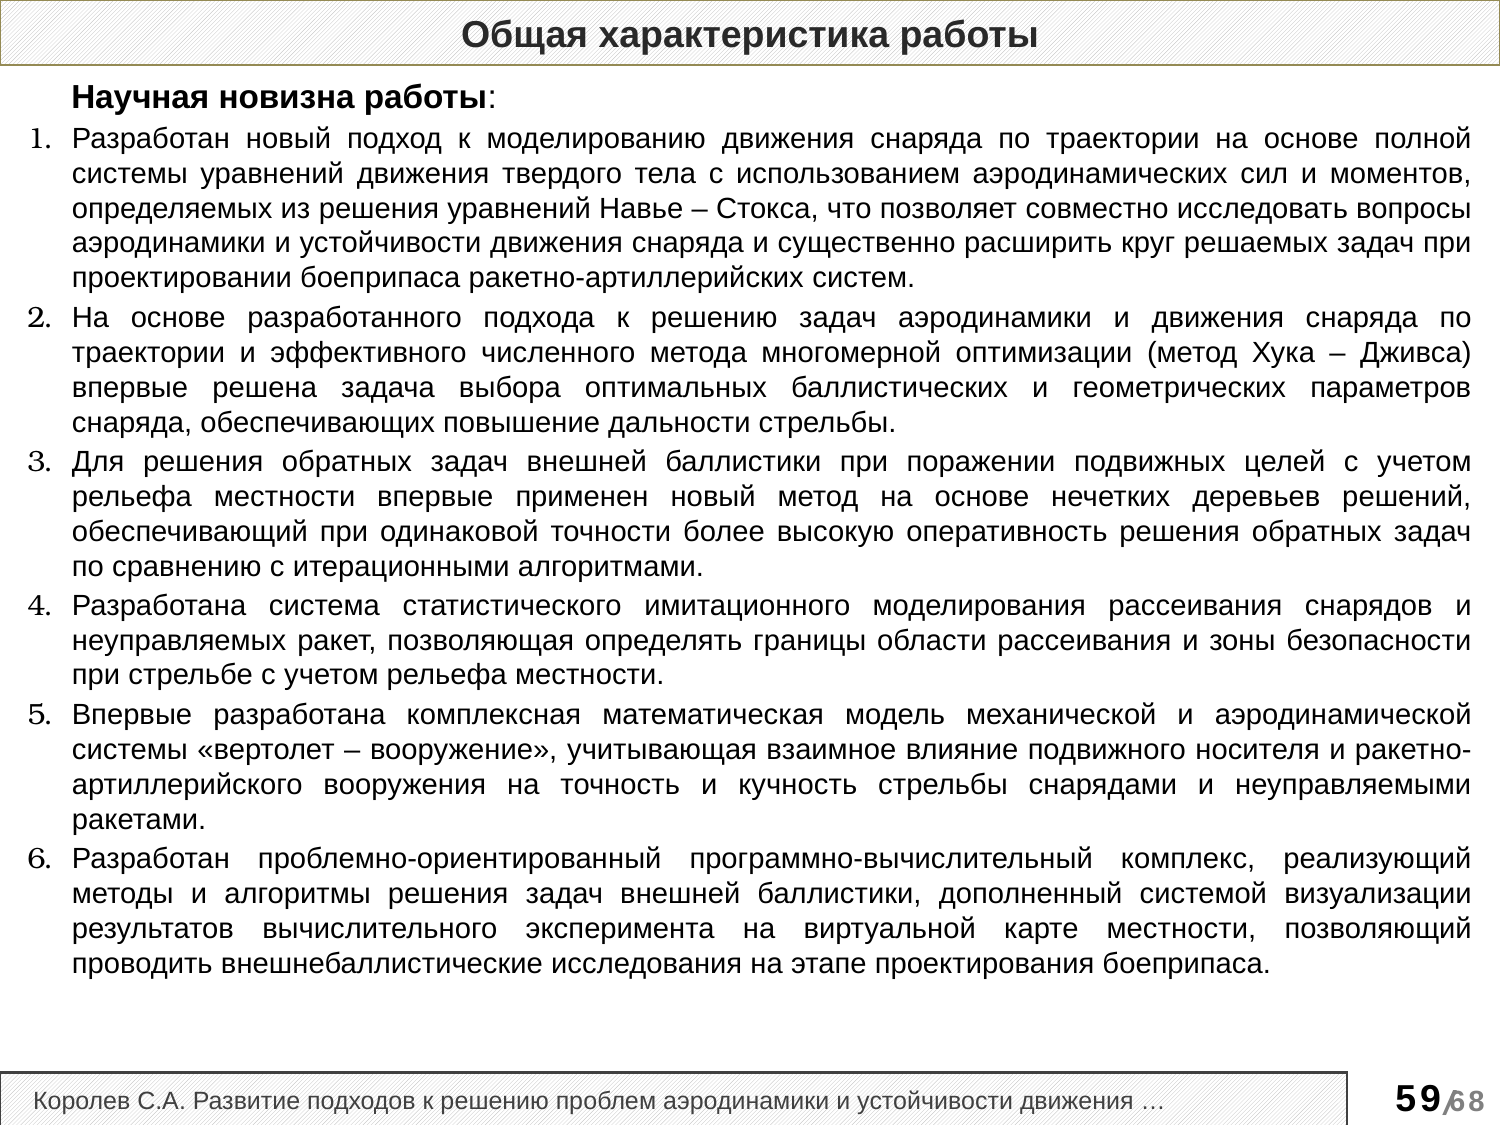

Общая характеристика работы
Научная новизна работы:
Разработан новый подход к моделированию движения снаряда по траектории на основе полной системы уравнений движения твердого тела с использованием аэродинамических сил и моментов, определяемых из решения уравнений Навье – Стокса, что позволяет совместно исследовать вопросы аэродинамики и устойчивости движения снаряда и существенно расширить круг решаемых задач при проектировании боеприпаса ракетно-артиллерийских систем.
На основе разработанного подхода к решению задач аэродинамики и движения снаряда по траектории и эффективного численного метода многомерной оптимизации (метод Хука – Дживса) впервые решена задача выбора оптимальных баллистических и геометрических параметров снаряда, обеспечивающих повышение дальности стрельбы.
Для решения обратных задач внешней баллистики при поражении подвижных целей с учетом рельефа местности впервые применен новый метод на основе нечетких деревьев решений, обеспечивающий при одинаковой точности более высокую оперативность решения обратных задач по сравнению с итерационными алгоритмами.
Разработана система статистического имитационного моделирования рассеивания снарядов и неуправляемых ракет, позволяющая определять границы области рассеивания и зоны безопасности при стрельбе с учетом рельефа местности.
Впервые разработана комплексная математическая модель механической и аэродинамической системы «вертолет – вооружение», учитывающая взаимное влияние подвижного носителя и ракетно-артиллерийского вооружения на точность и кучность стрельбы снарядами и неуправляемыми ракетами.
Разработан проблемно-ориентированный программно-вычислительный комплекс, реализующий методы и алгоритмы решения задач внешней баллистики, дополненный системой визуализации результатов вычислительного эксперимента на виртуальной карте местности, позволяющий проводить внешнебаллистические исследования на этапе проектирования боеприпаса.
Королев С.А. Развитие подходов к решению проблем аэродинамики и устойчивости движения …
59/68